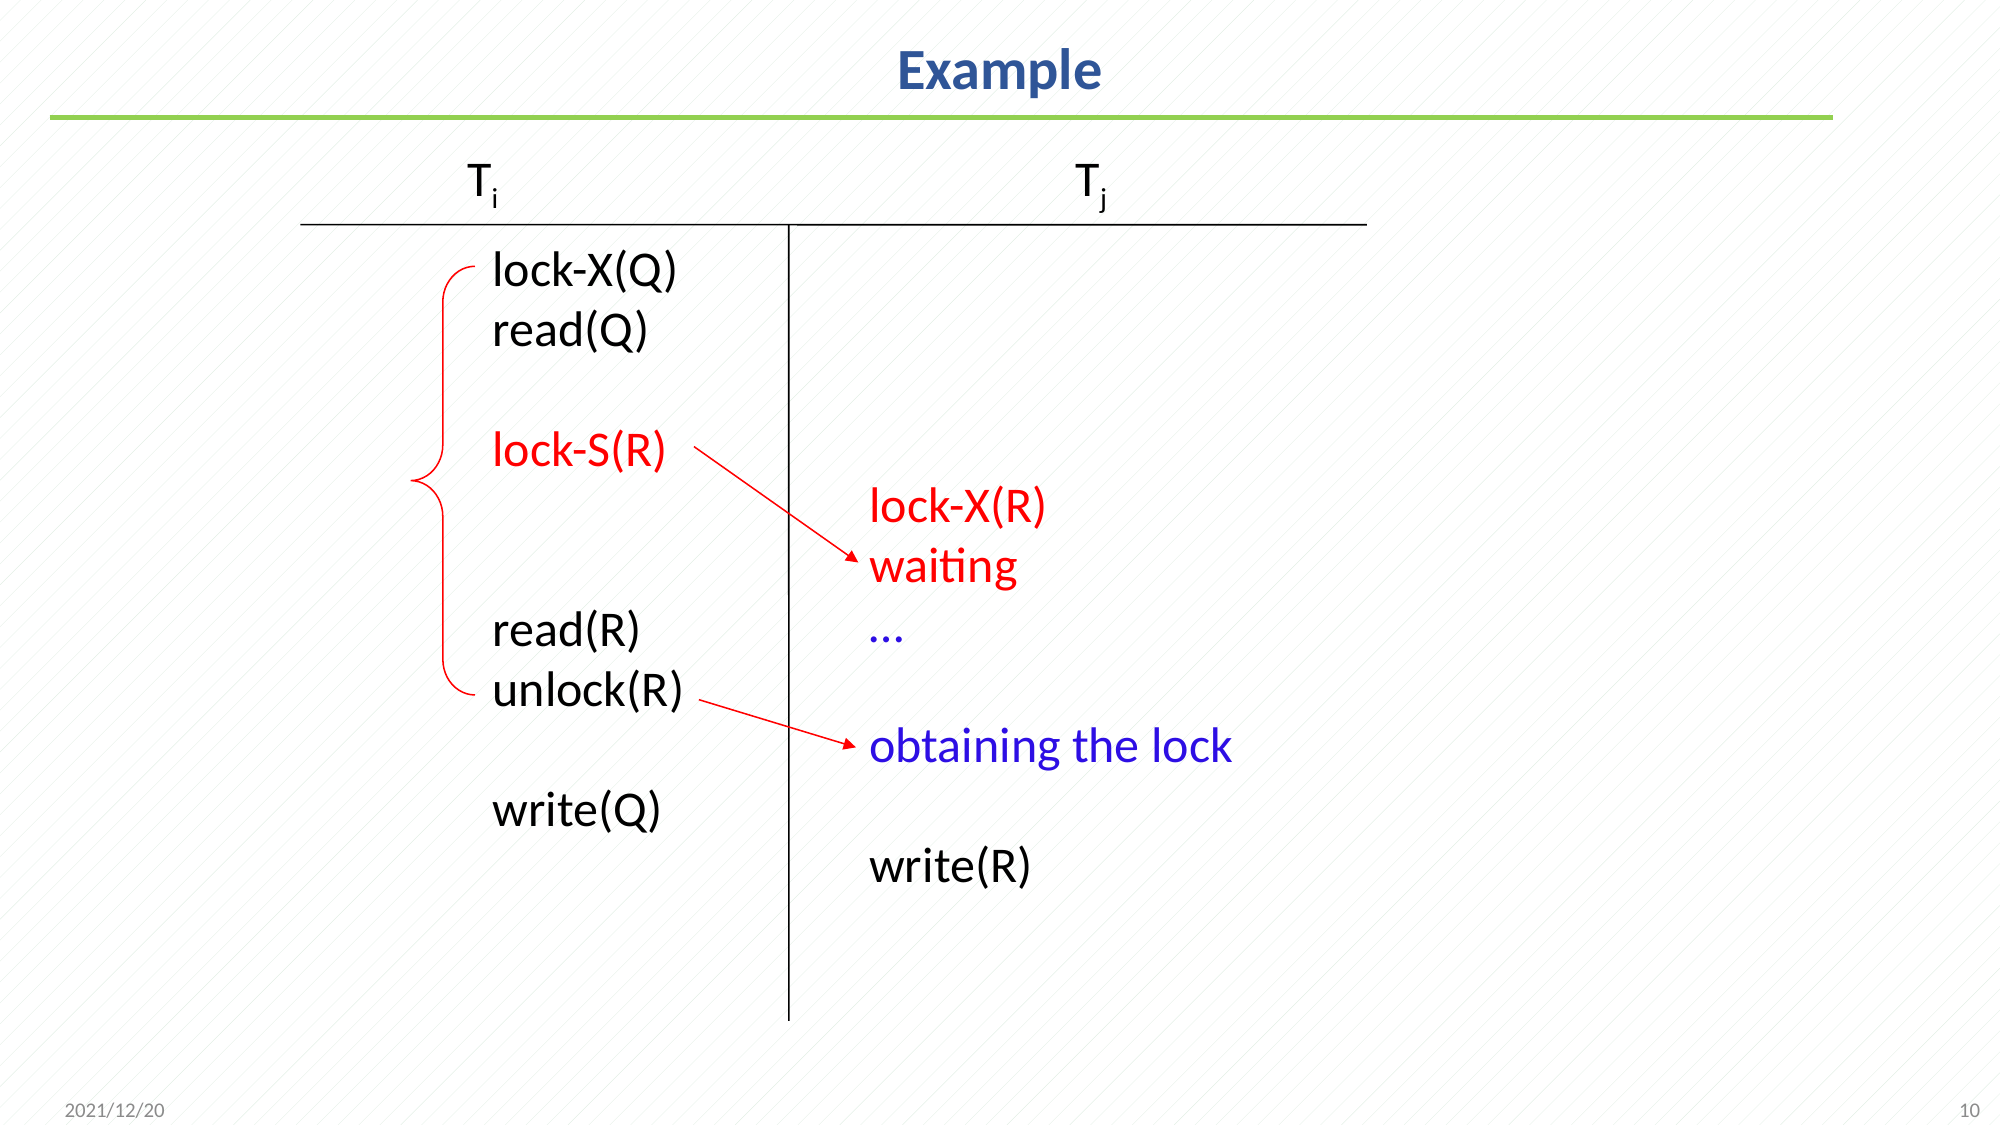

# Example
Ti
Tj

lock-X(R)
waiting
…

obtaining the lock

write(R)
lock-X(Q)
read(Q)

lock-S(R)

read(R)
unlock(R)

write(Q)

10
2021/12/20